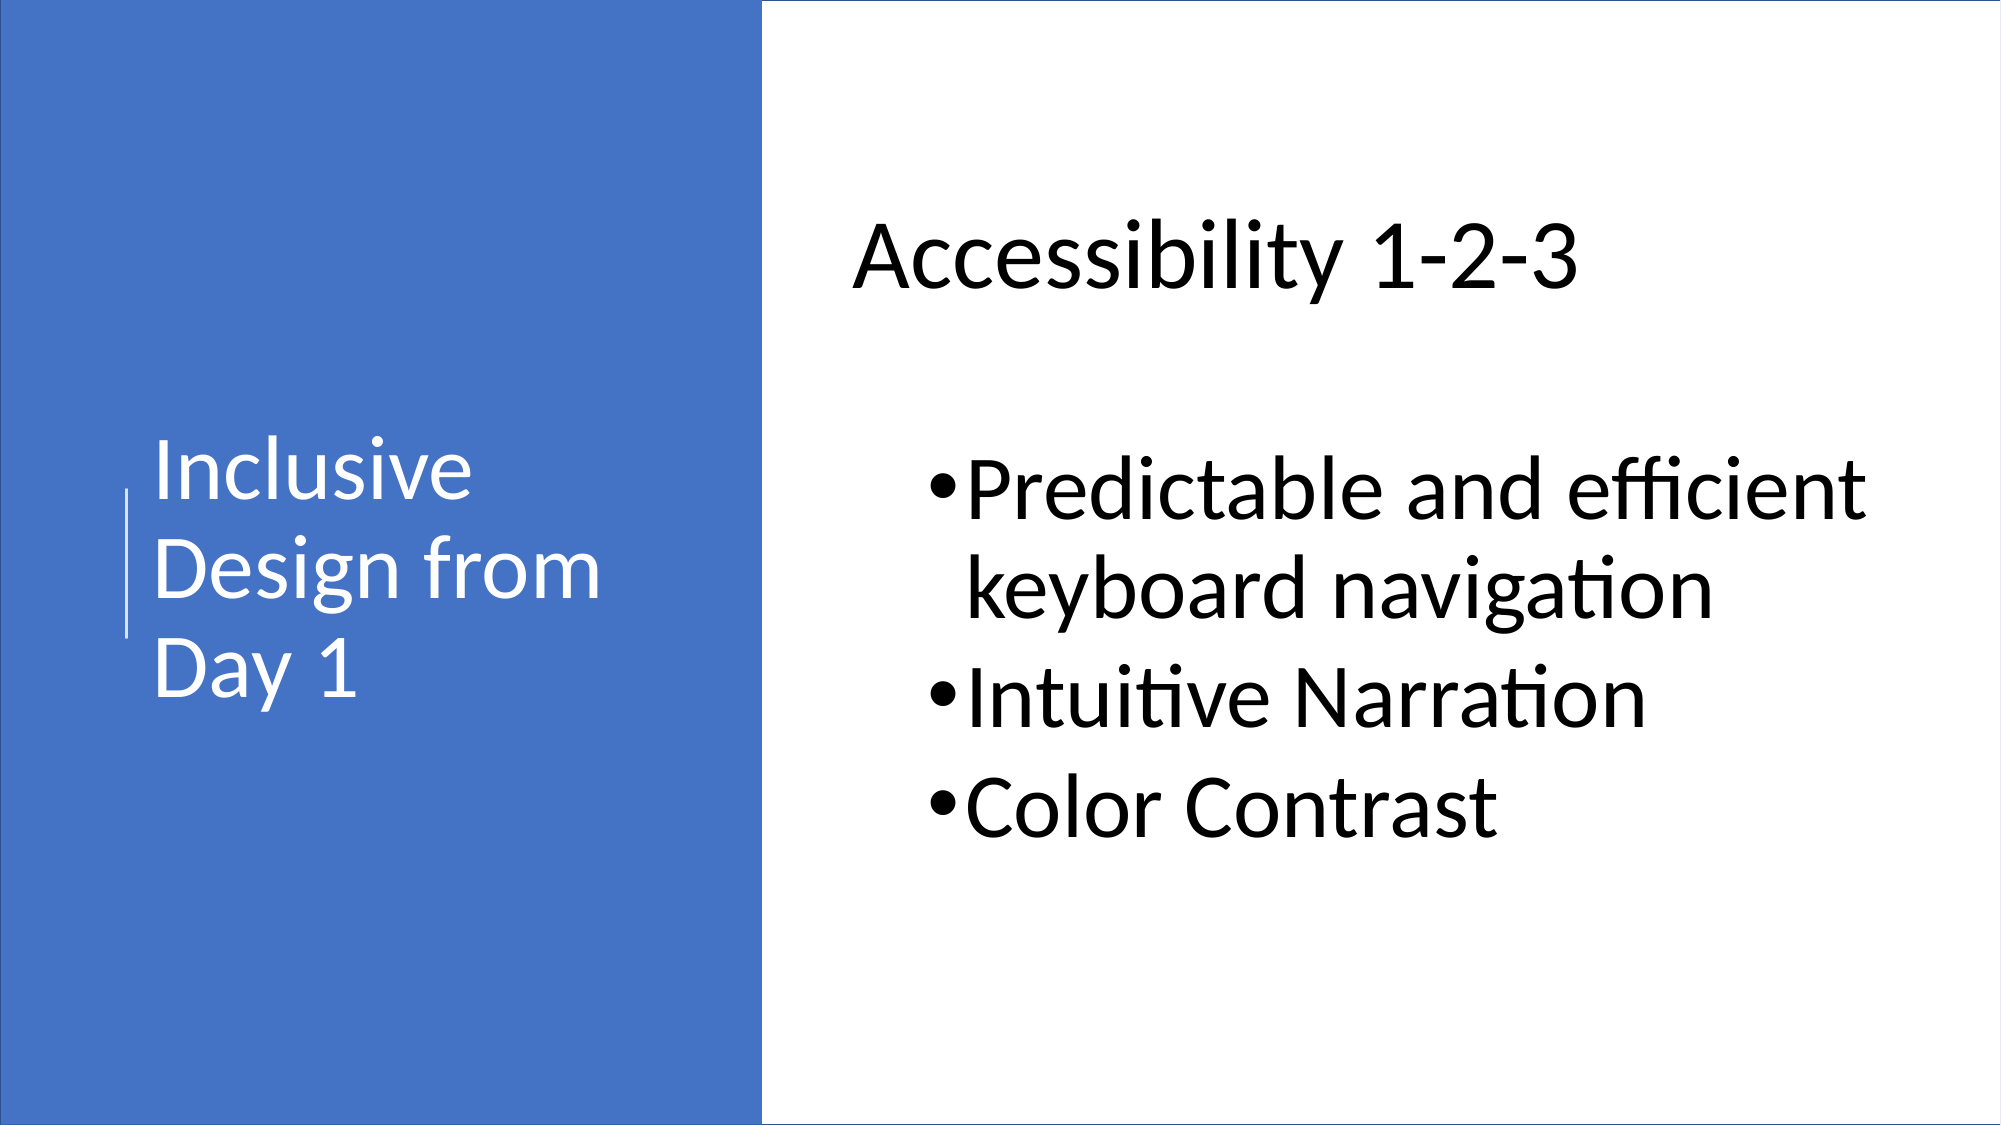

# Inclusive Design from Day 1
Accessibility 1-2-3

Predictable and efficient keyboard navigation
Intuitive Narration
Color Contrast